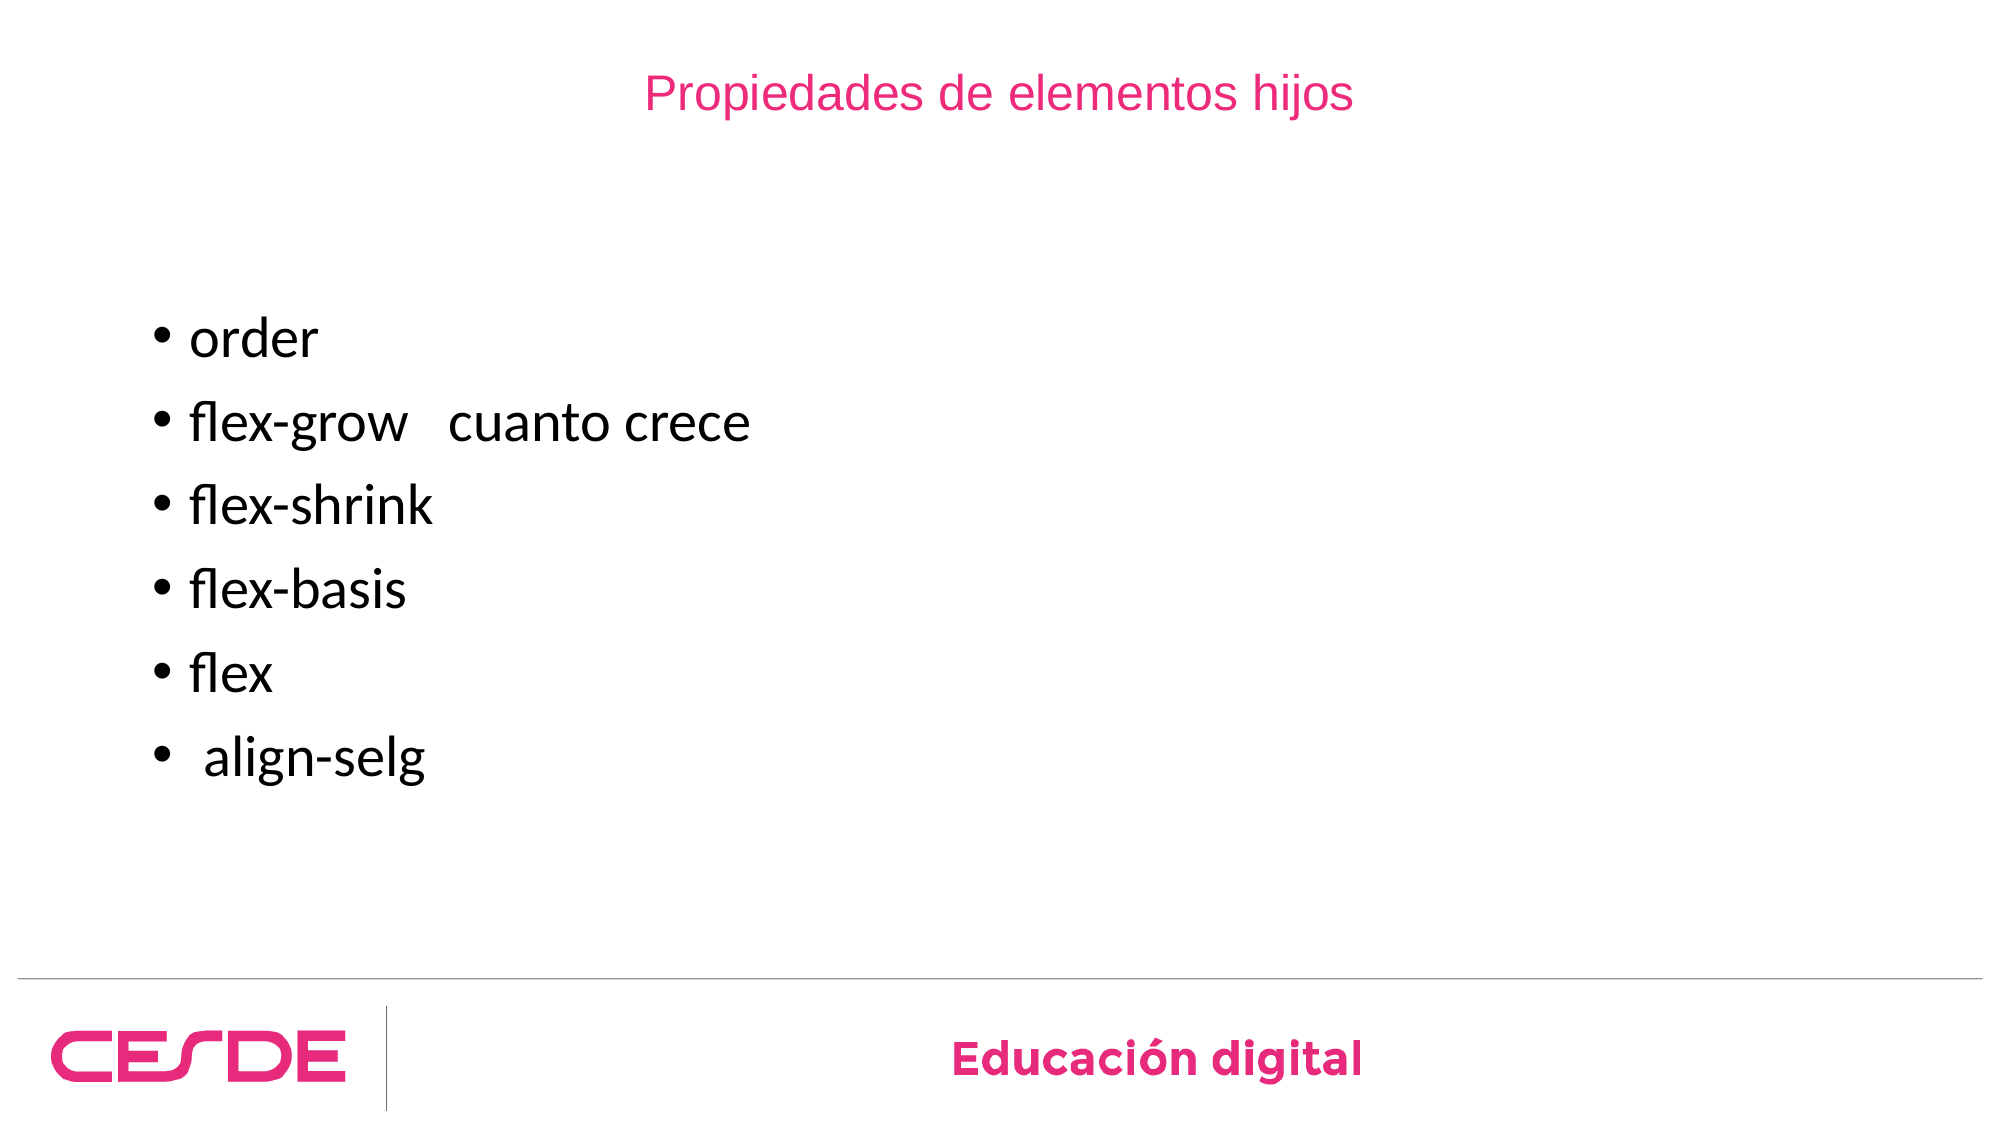

# Propiedades de elementos hijos
order
flex-grow   cuanto crece
flex-shrink
flex-basis
flex
 align-selg